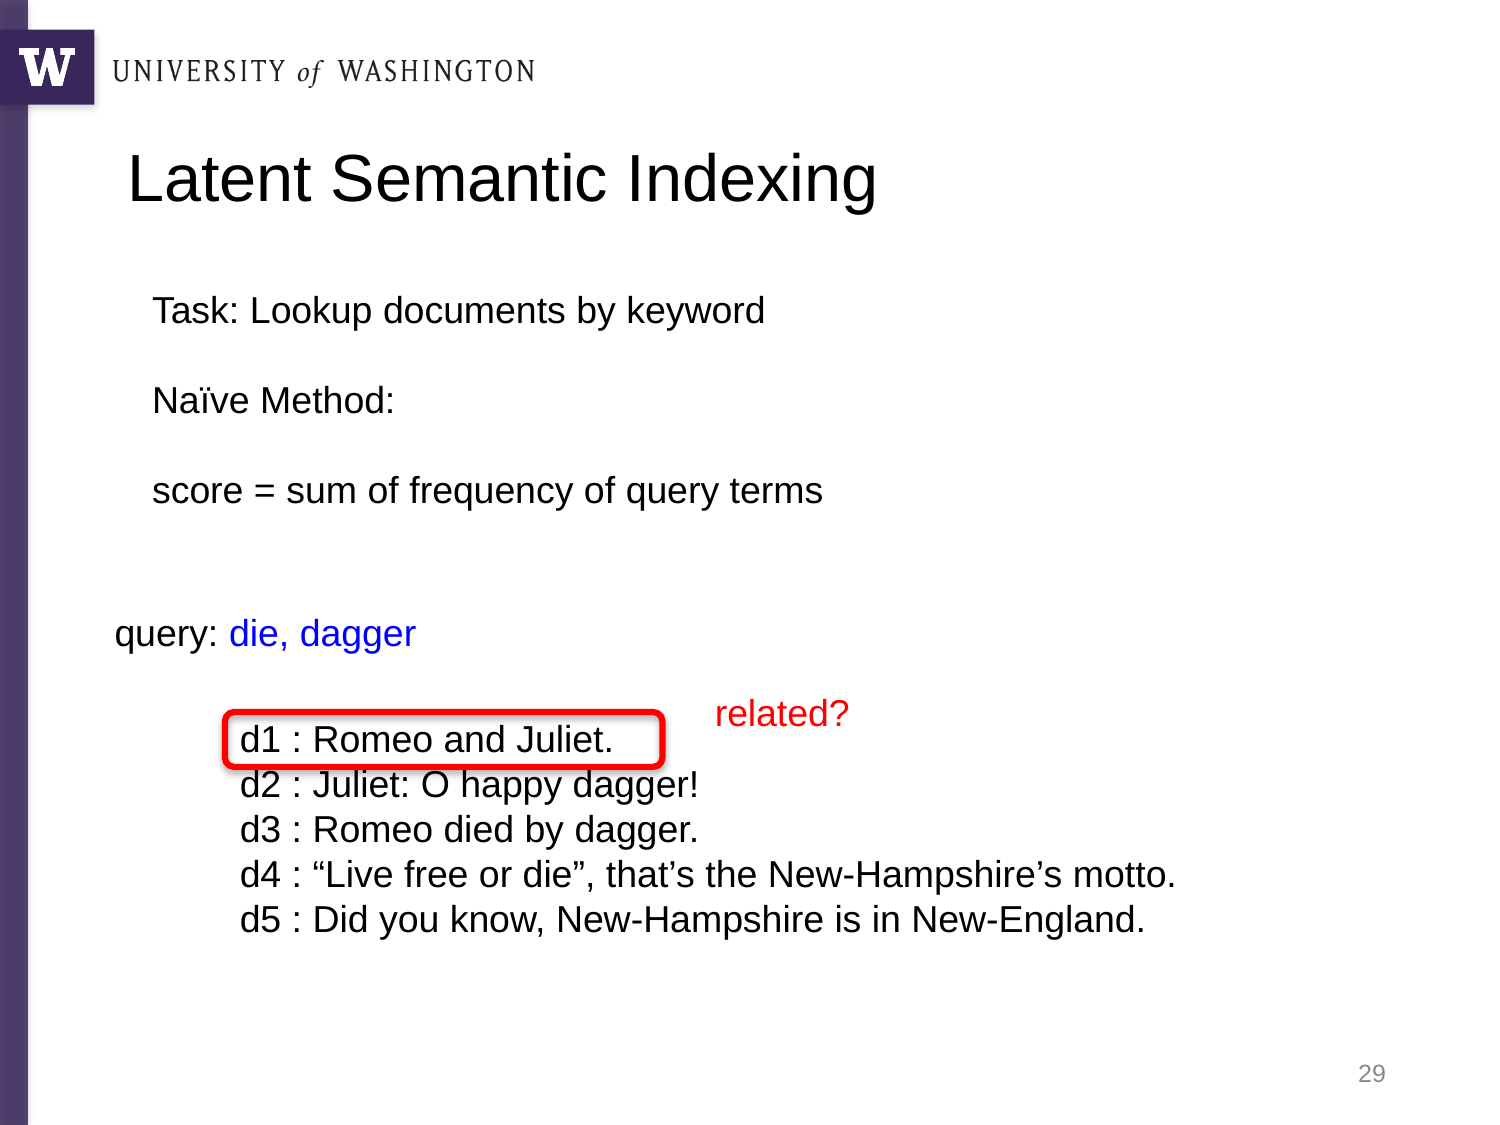

# Latent Semantic Indexing
Task: Lookup documents by keyword

Naïve Method:

score = sum of frequency of query terms
query: die, dagger
related?

d1 : Romeo and Juliet.
d2 : Juliet: O happy dagger!
d3 : Romeo died by dagger.
d4 : “Live free or die”, that’s the New-Hampshire’s motto.
d5 : Did you know, New-Hampshire is in New-England.
29